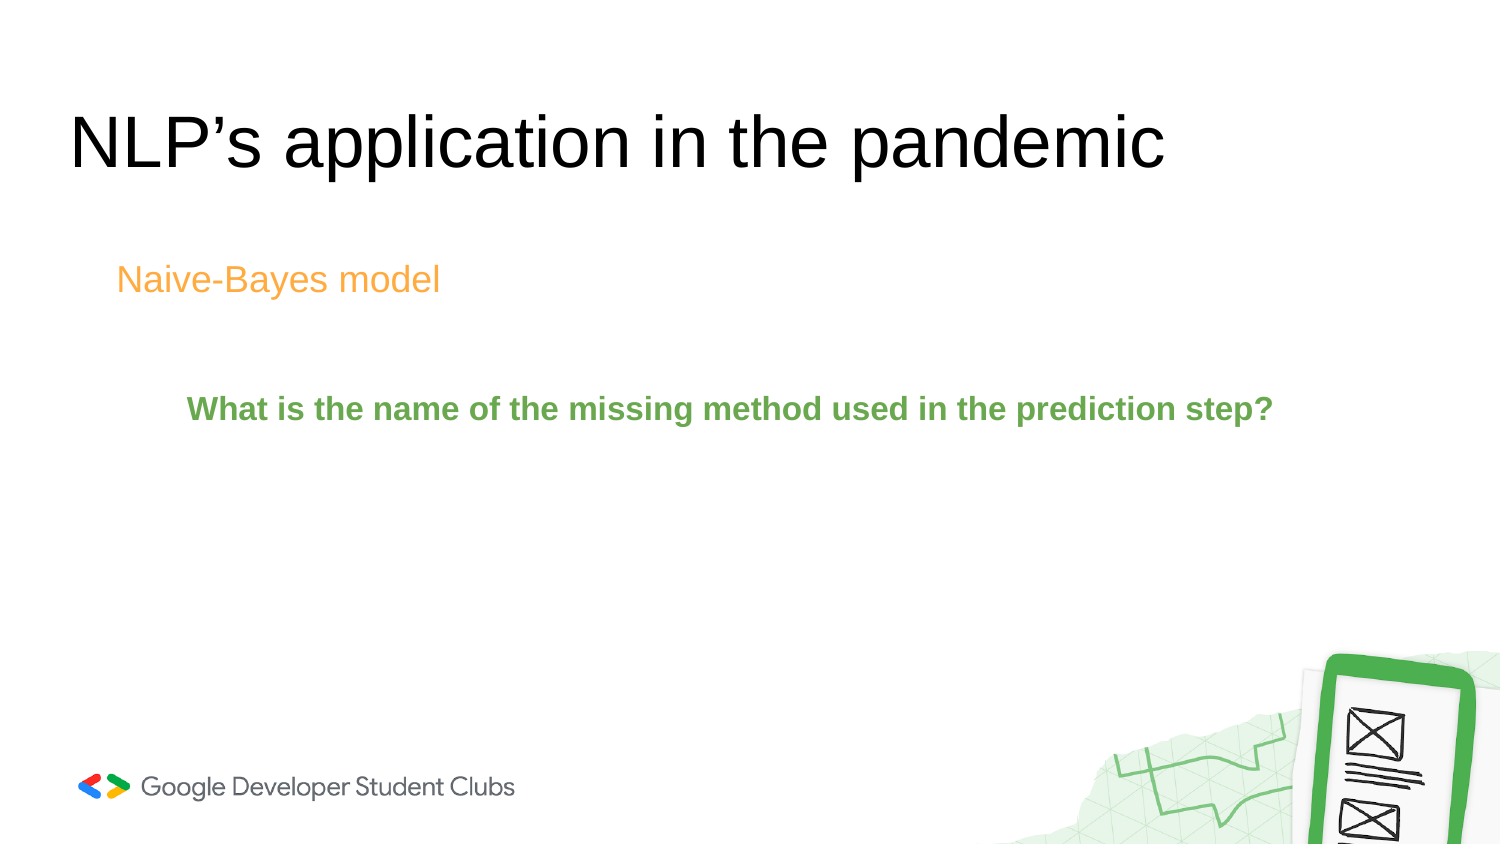

# NLP’s application in the pandemic
Naive-Bayes model
What is the name of the missing method used in the prediction step?